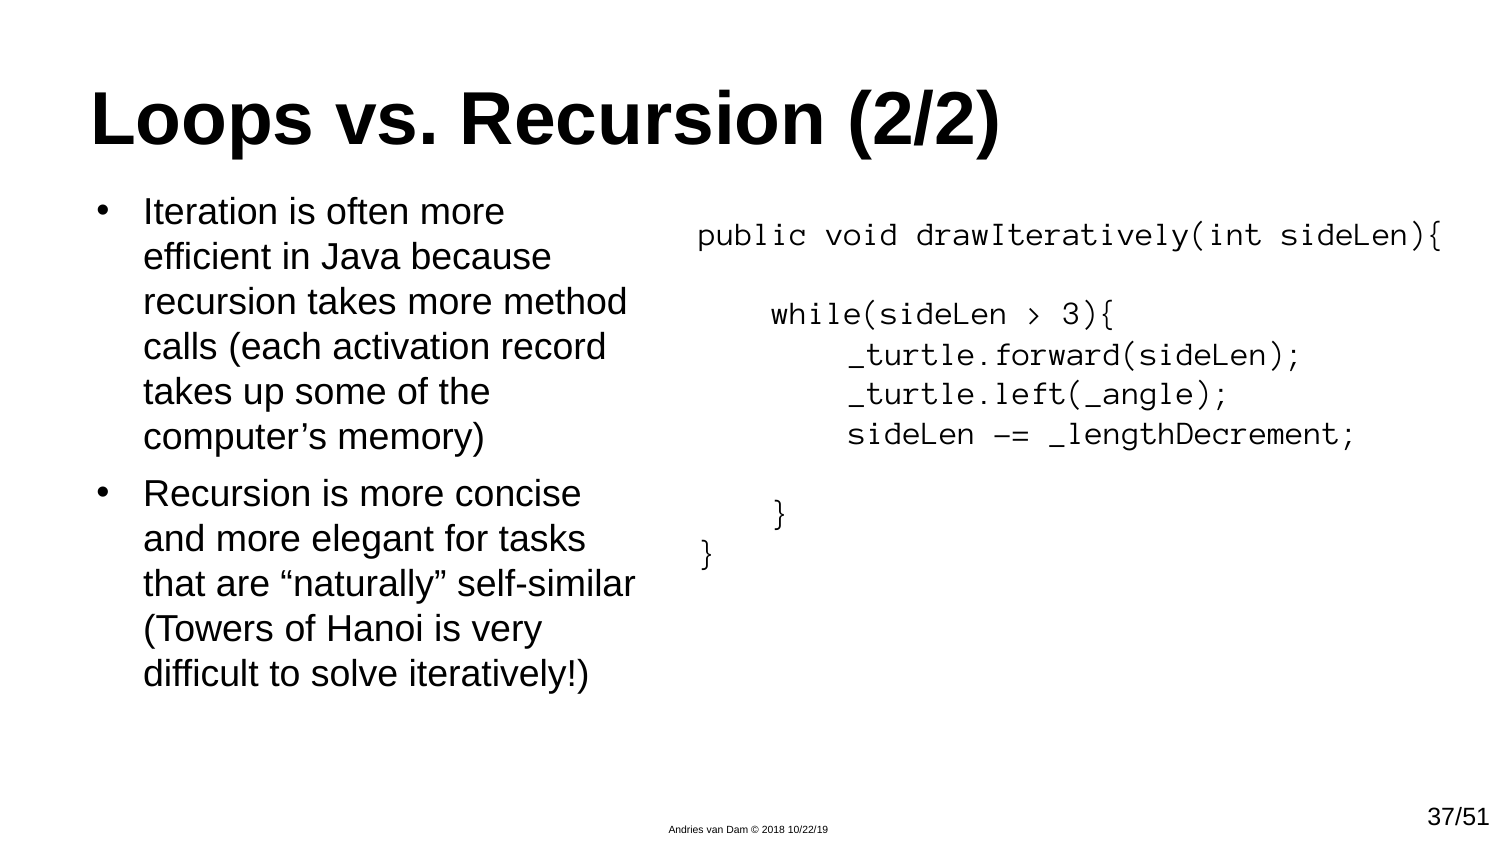

# Loops vs. Recursion (2/2)
Iteration is often more efficient in Java because recursion takes more method calls (each activation record takes up some of the computer’s memory)
Recursion is more concise and more elegant for tasks that are “naturally” self-similar (Towers of Hanoi is very difficult to solve iteratively!)
public void drawIteratively(int sideLen){

    while(sideLen > 3){
	_turtle.forward(sideLen);
	_turtle.left(_angle);
	sideLen -= _lengthDecrement;

    }
}